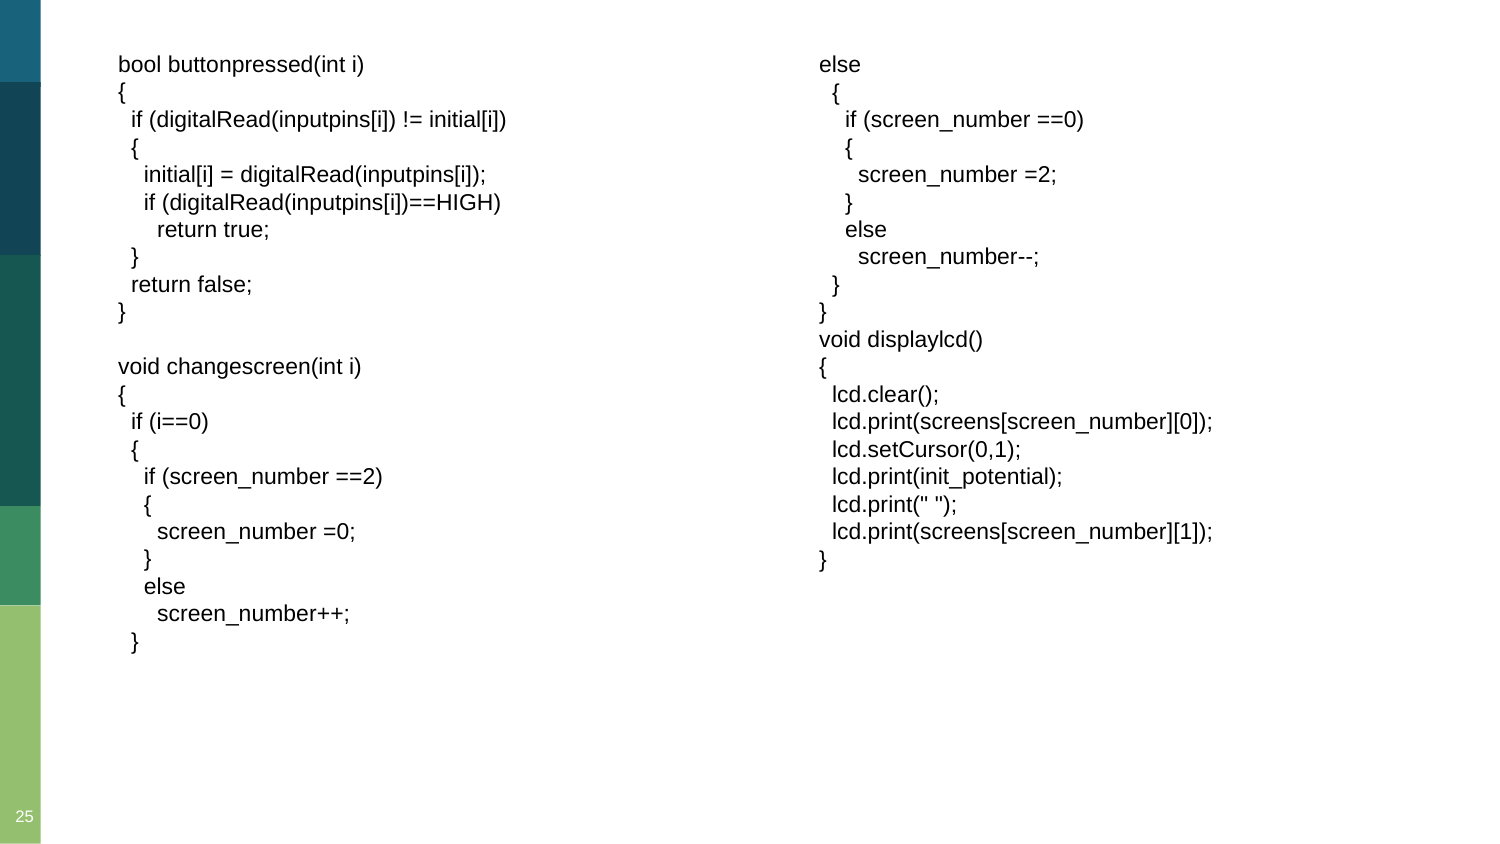

bool buttonpressed(int i)
{
  if (digitalRead(inputpins[i]) != initial[i])
  {
    initial[i] = digitalRead(inputpins[i]);
    if (digitalRead(inputpins[i])==HIGH)
      return true;
  }
  return false;
}

void changescreen(int i)
{
  if (i==0)
  {
    if (screen_number ==2)
    {
      screen_number =0;
    }
    else
      screen_number++;
  }
else
  {
    if (screen_number ==0)
    {
      screen_number =2;
    }
    else
      screen_number--;
  }
}
void displaylcd()
{
  lcd.clear();
  lcd.print(screens[screen_number][0]);
  lcd.setCursor(0,1);
  lcd.print(init_potential);
  lcd.print(" ");
  lcd.print(screens[screen_number][1]);
}
25